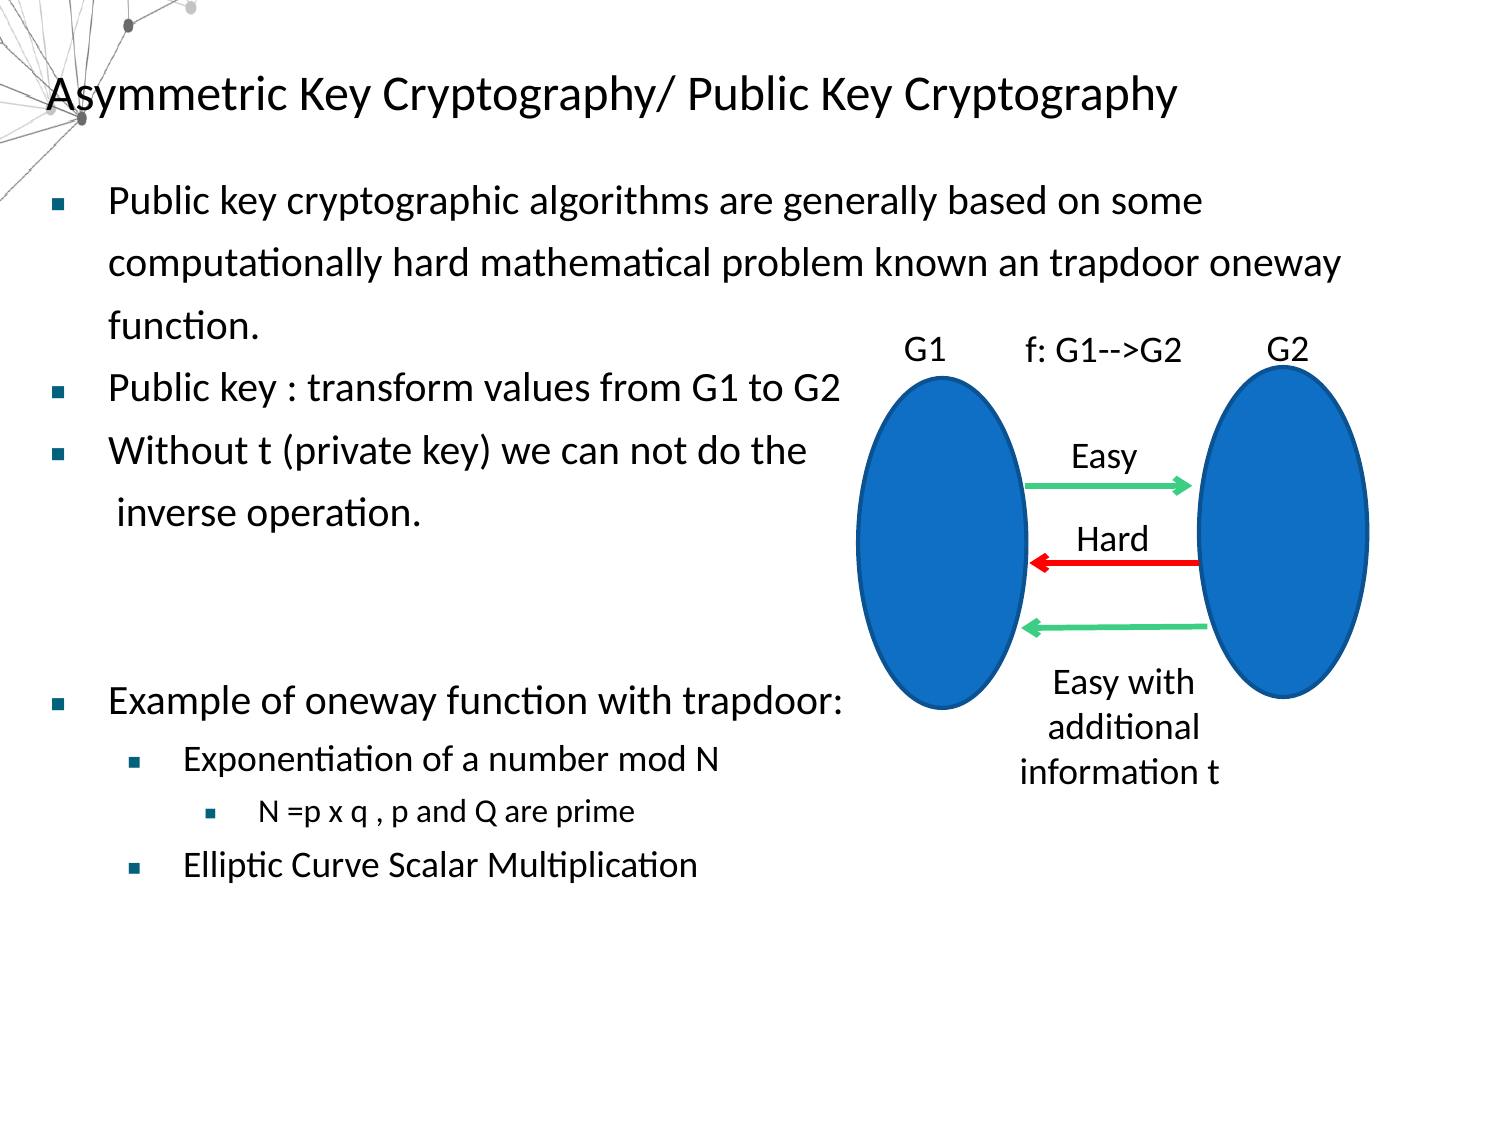

# Asymmetric Key Cryptography/ Public Key Cryptography
Public key cryptographic algorithms are generally based on some computationally hard mathematical problem known an trapdoor oneway function.
Public key : transform values from G1 to G2
Without t (private key) we can not do the
       inverse operation.

Example of oneway function with trapdoor:
Exponentiation of a number mod N
N =p x q , p and Q are prime
Elliptic Curve Scalar Multiplication
G1
G2
f: G1-->G2

Easy
Hard
Easy with additional information t